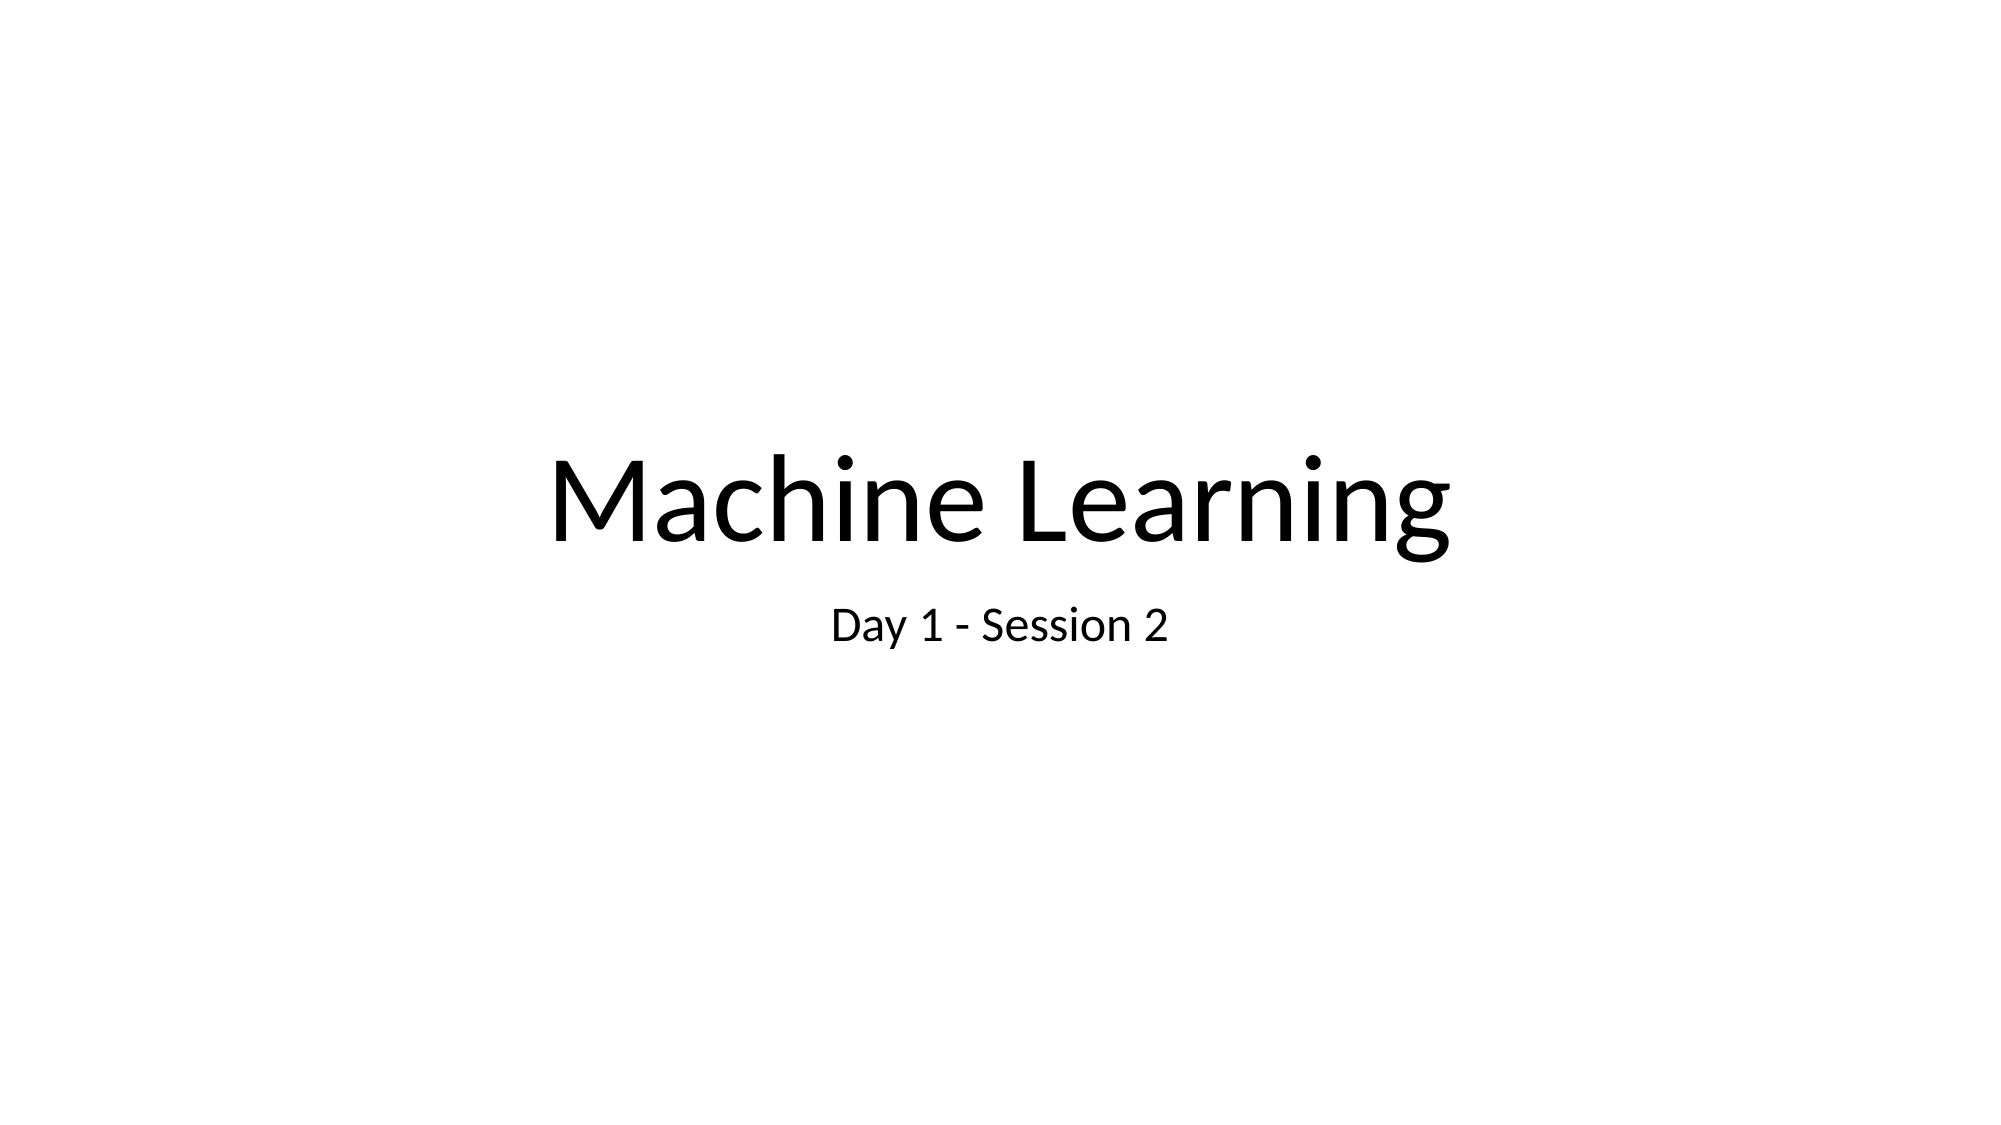

# Machine Learning
Day 1 - Session 2